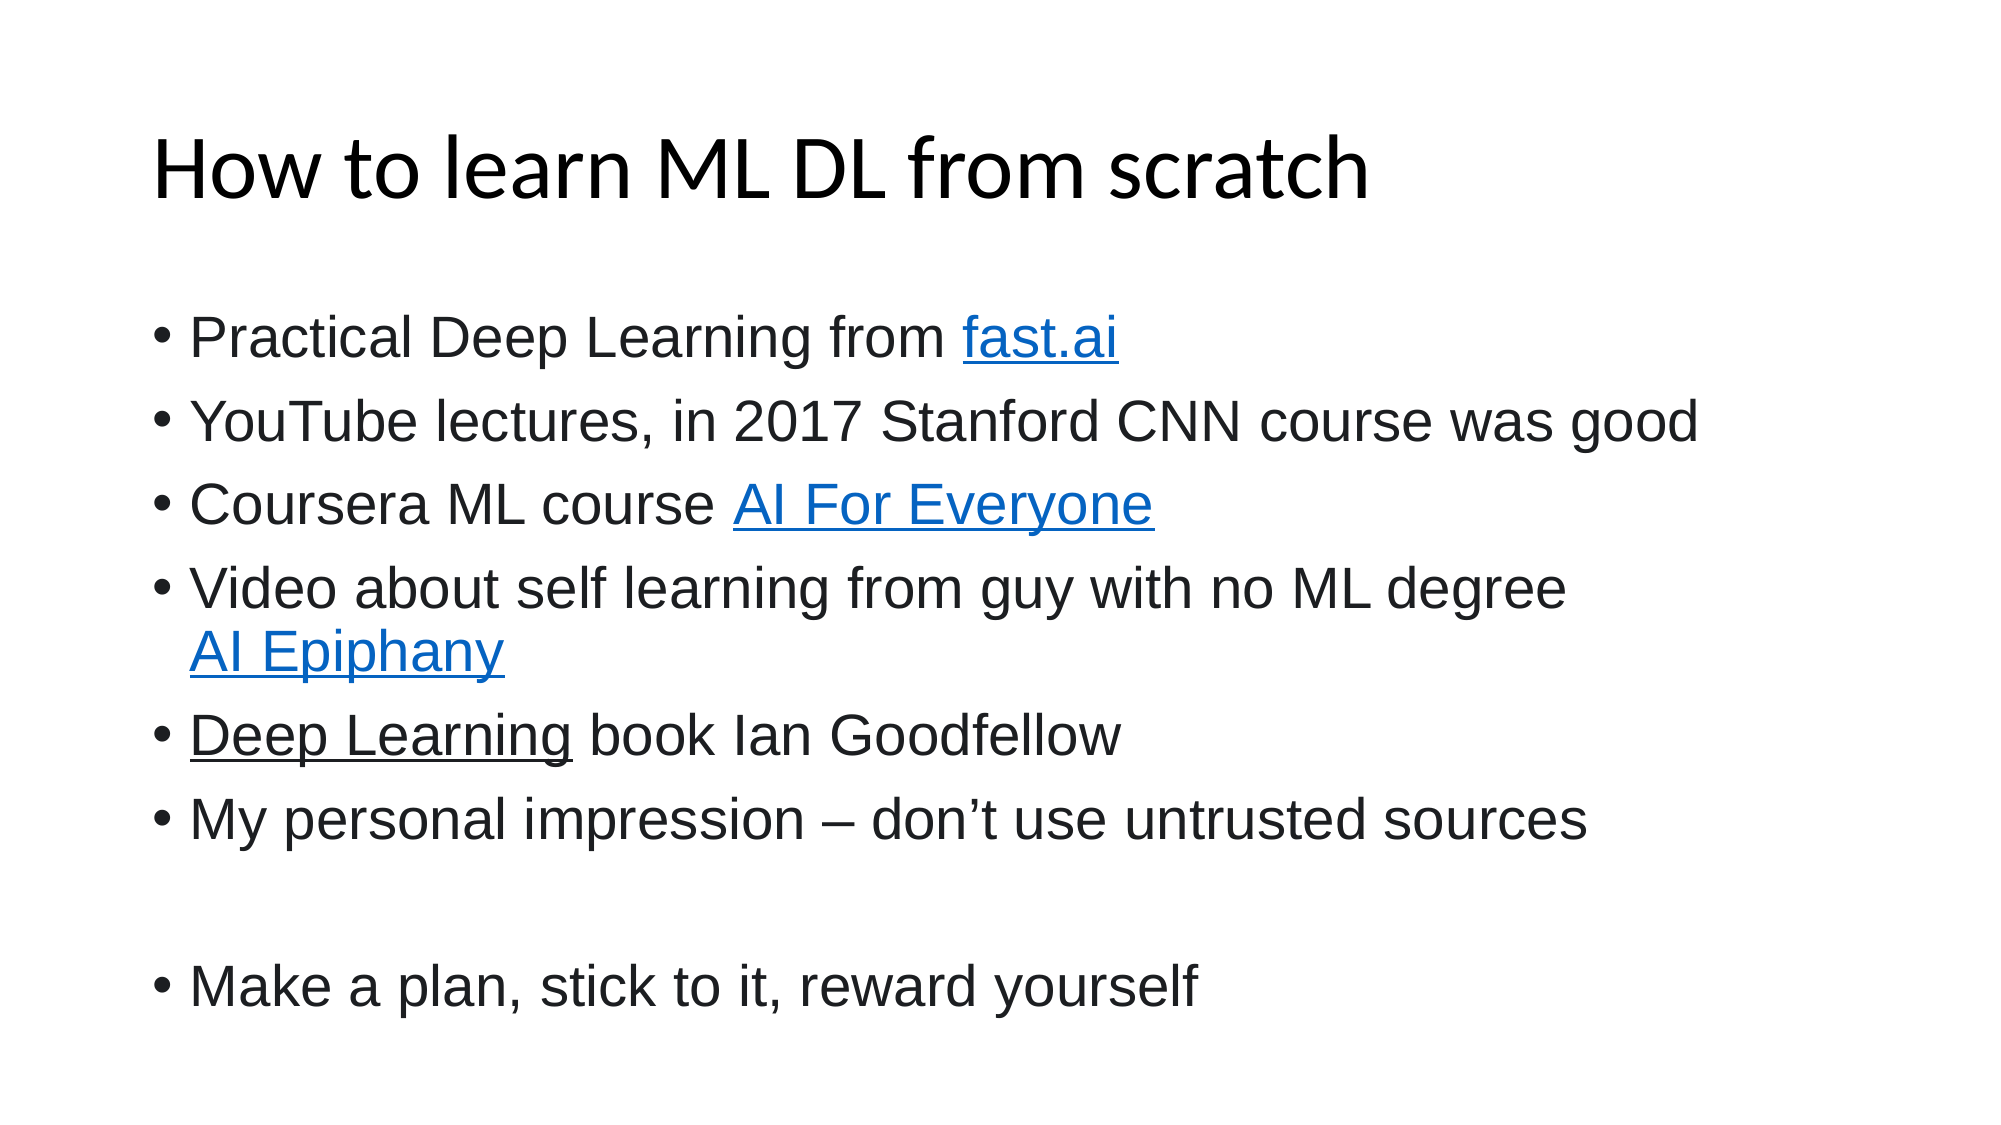

# How to learn ML DL from scratch
Practical Deep Learning from fast.ai
YouTube lectures, in 2017 Stanford CNN course was good
Coursera ML course AI For Everyone
Video about self learning from guy with no ML degree AI Epiphany
Deep Learning book Ian Goodfellow
My personal impression – don’t use untrusted sources

Make a plan, stick to it, reward yourself